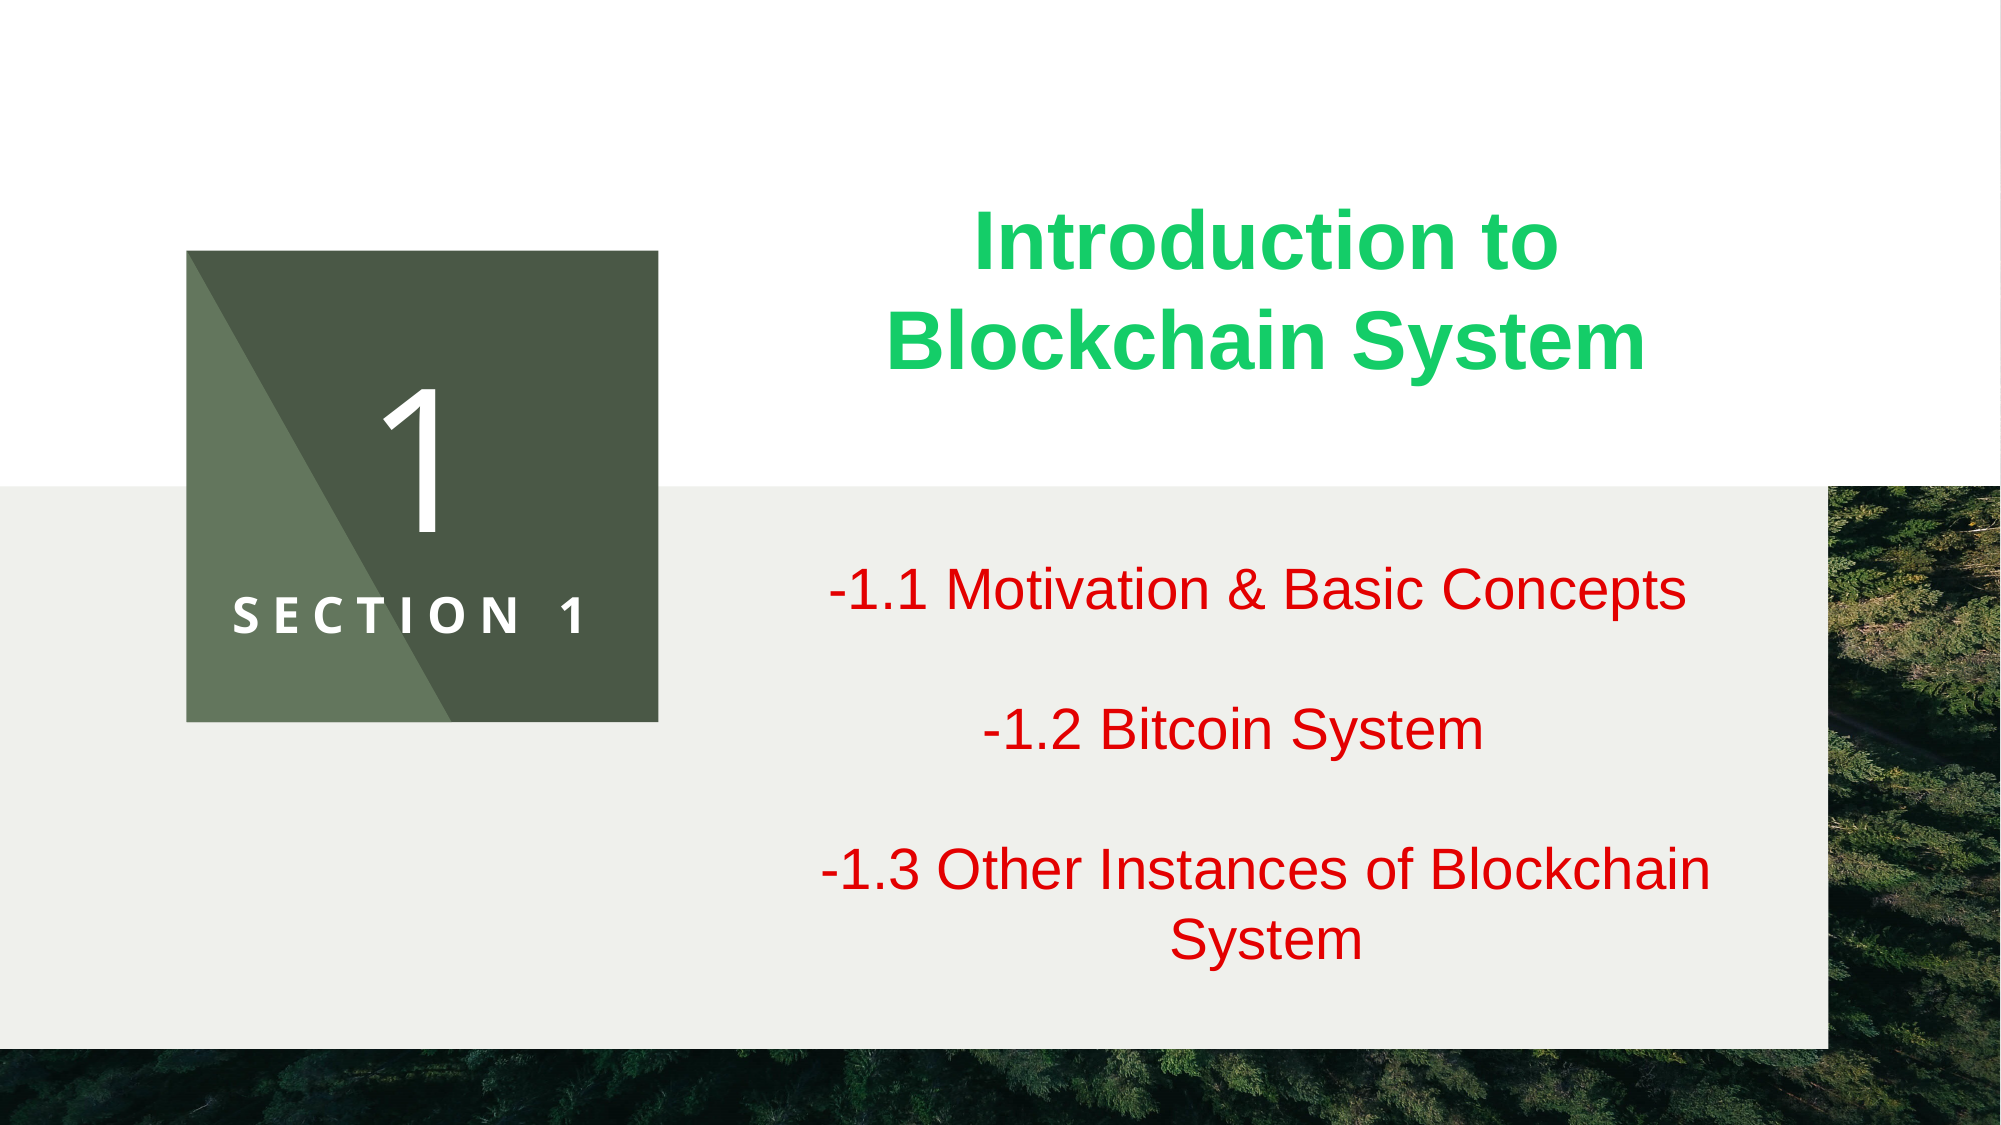

Introduction to Blockchain System

1
SECTION 1

-1.1 Motivation & Basic Concepts

-1.2 Bitcoin System

-1.3 Other Instances of Blockchain System